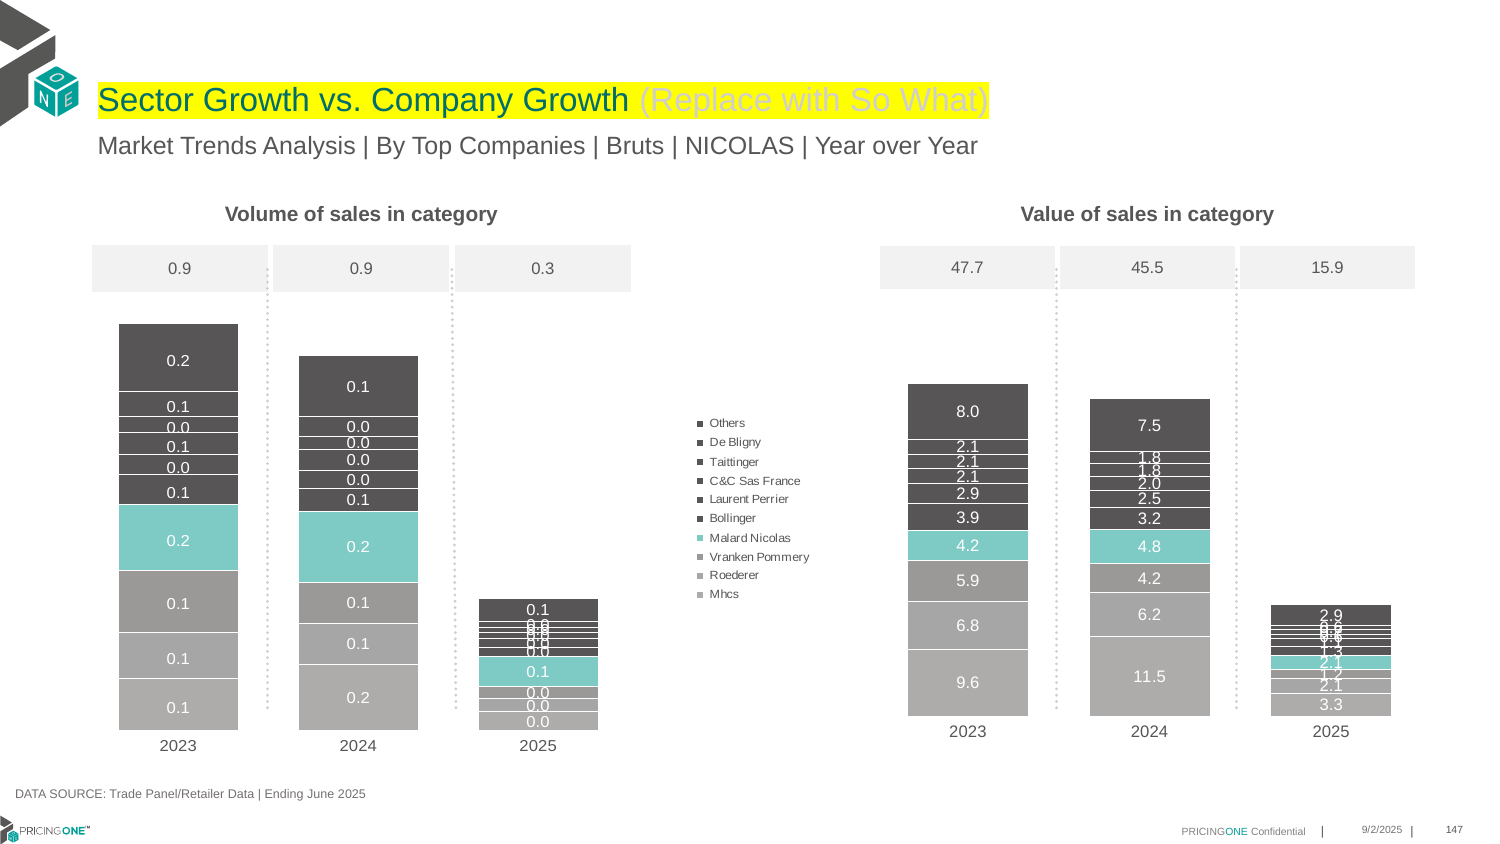

# Sector Growth vs. Company Growth (Replace with So What)
Market Trends Analysis | By Top Companies | Bruts | NICOLAS | Year over Year
| Value of sales in category |  |  |
| --- | --- | --- |
| 47.7 | 45.5 | 15.9 |
| Volume of sales in category |  |  |
| --- | --- | --- |
| 0.9 | 0.9 | 0.3 |

### Chart

| Category | Mhcs | Roederer | Vranken Pommery | Malard Nicolas | Bollinger | Laurent Perrier | C&C Sas France | Taittinger | De Bligny | Others |
|---|---|---|---|---|---|---|---|---|---|---|
| 2023 | 9.611042 | 6.849853 | 5.890794 | 4.232977 | 3.922311 | 2.860519 | 2.081543 | 2.095217 | 2.126853 | 8.043496 |
| 2024 | 11.453672 | 6.18694 | 4.243021 | 4.837612 | 3.169649 | 2.491998 | 2.013018 | 1.822683 | 1.763374 | 7.482903 |
| 2025 | 3.303811 | 2.127245 | 1.246387 | 2.056966 | 1.260809 | 1.115592 | 0.640485 | 0.707241 | 0.585837 | 2.904459 |

### Chart

| Category | Mhcs | Roederer | Vranken Pommery | Malard Nicolas | Bollinger | Laurent Perrier | C&C Sas France | Taittinger | De Bligny | Others |
|---|---|---|---|---|---|---|---|---|---|---|
| 2023 | 0.121057 | 0.106273 | 0.142917 | 0.152203 | 0.068687 | 0.046582 | 0.050999 | 0.035444 | 0.058926 | 0.155691 |
| 2024 | 0.153331 | 0.094307 | 0.094071 | 0.163737 | 0.053551 | 0.041538 | 0.048859 | 0.029743 | 0.044288 | 0.142049 |
| 2025 | 0.04336 | 0.030975 | 0.02852 | 0.068854 | 0.020621 | 0.019441 | 0.015007 | 0.011627 | 0.014366 | 0.052877 |
DATA SOURCE: Trade Panel/Retailer Data | Ending June 2025

9/2/2025
147